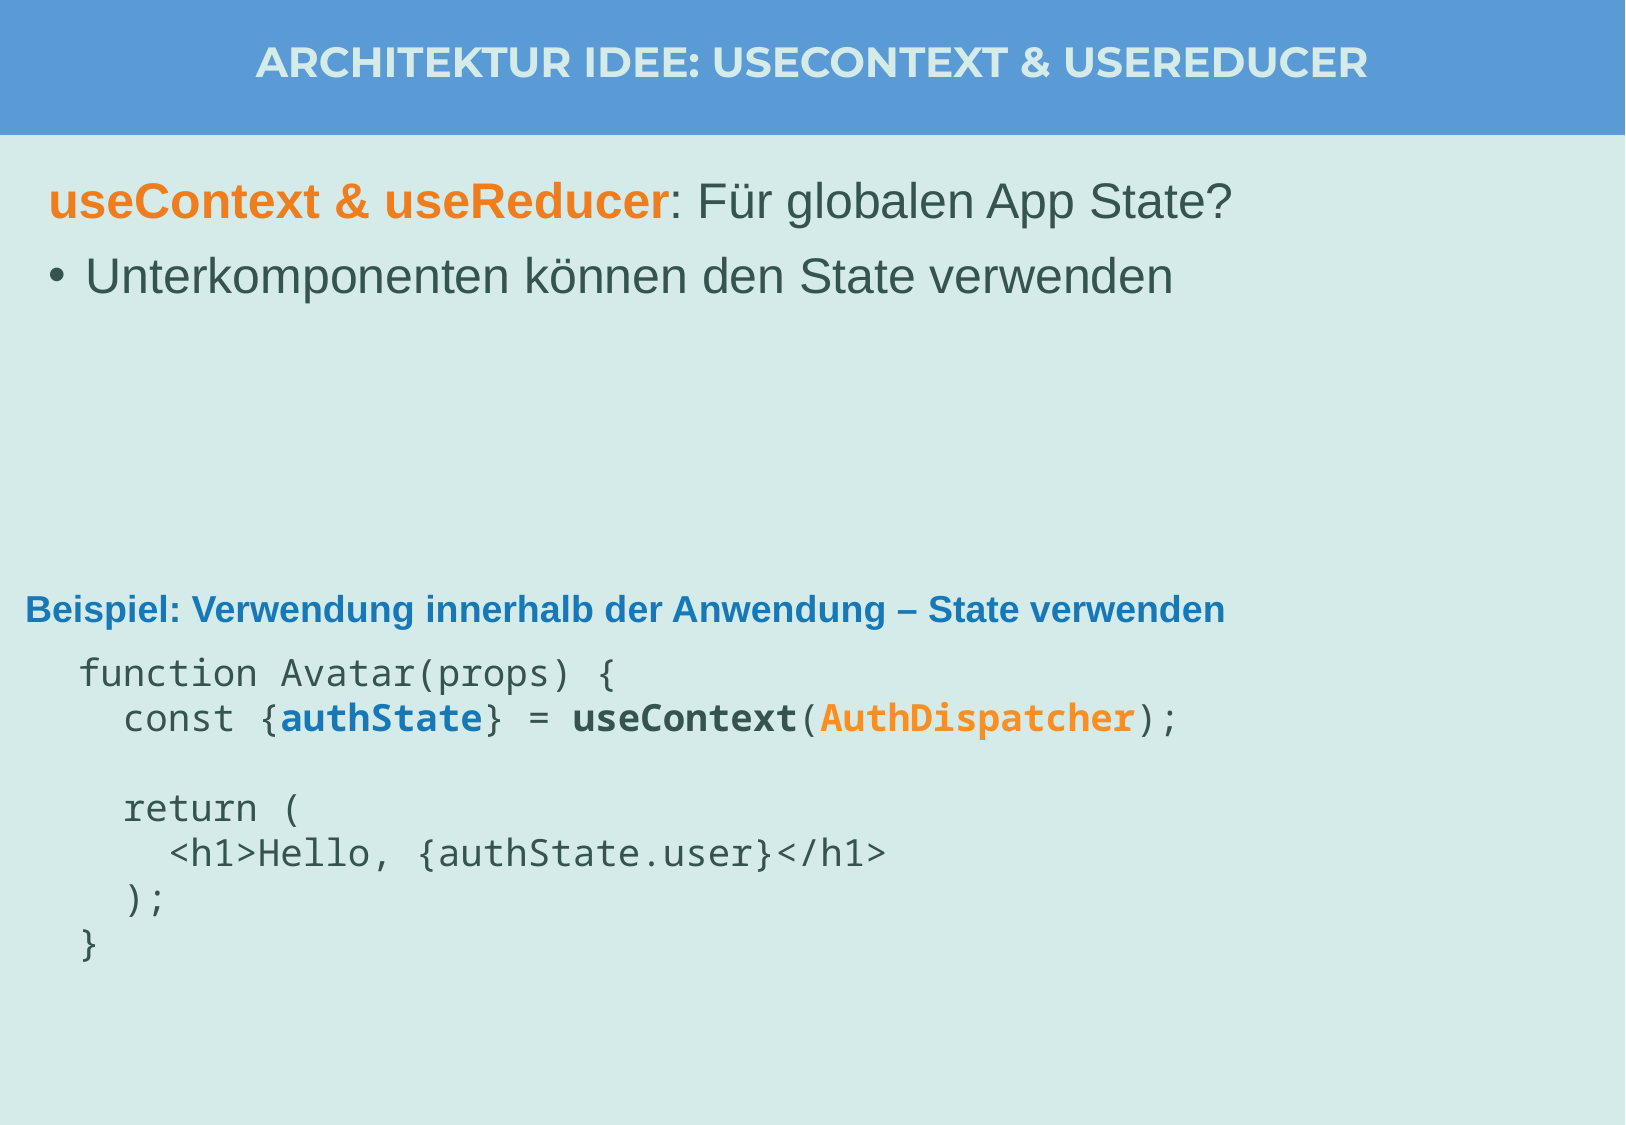

Architektur Idee: useContext & useReducer
#
useContext & useReducer: Für globalen App State?
Unterkomponenten können den State verwenden

Beispiel: ChatPage oder Tabs

Beispiel: UserStatsPage für fetch ?
Beispiel: Verwendung innerhalb der Anwendung – State verwenden
function Avatar(props) {
  const {authState} = useContext(AuthDispatcher);

  return (
    <h1>Hello, {authState.user}</h1>
  );
}